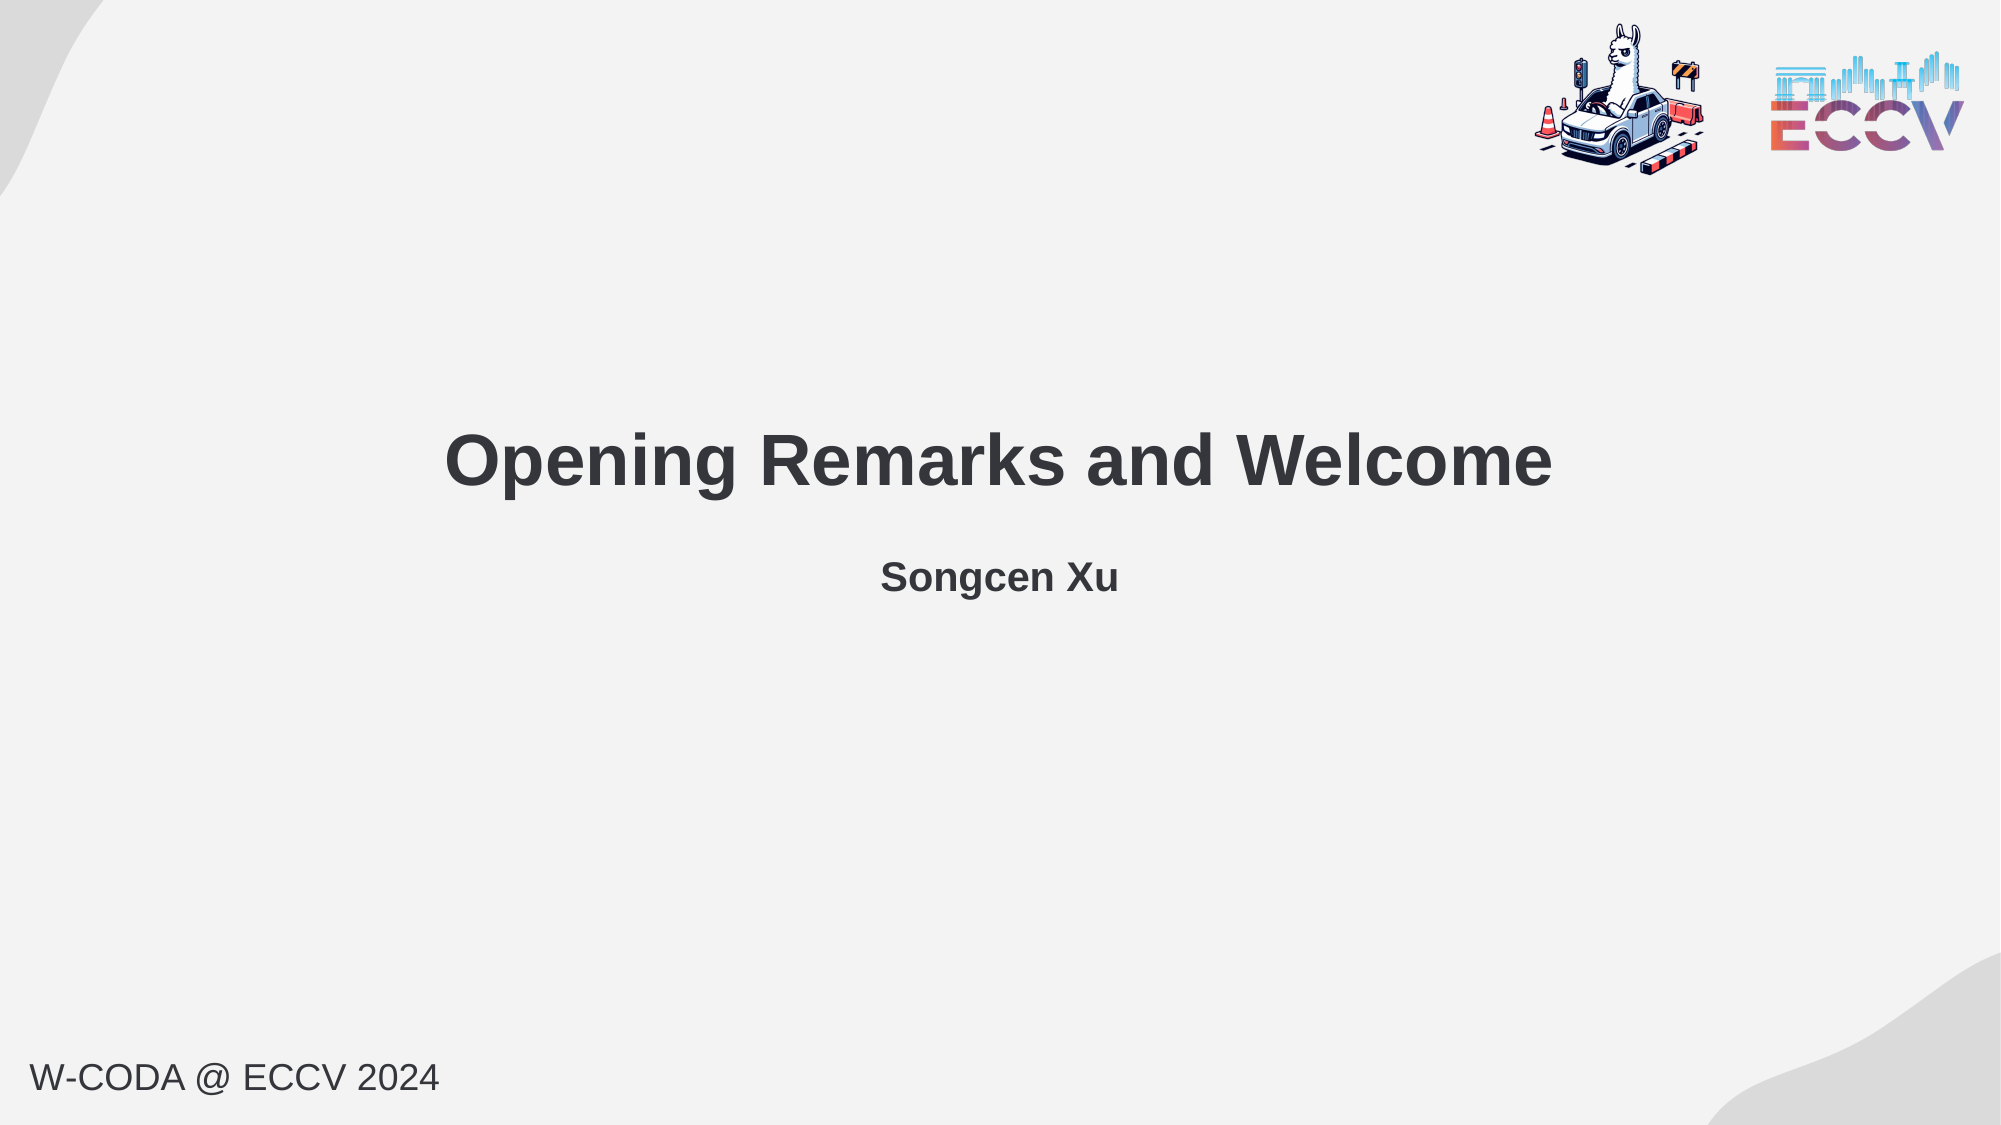

# Opening Remarks and Welcome Songcen Xu